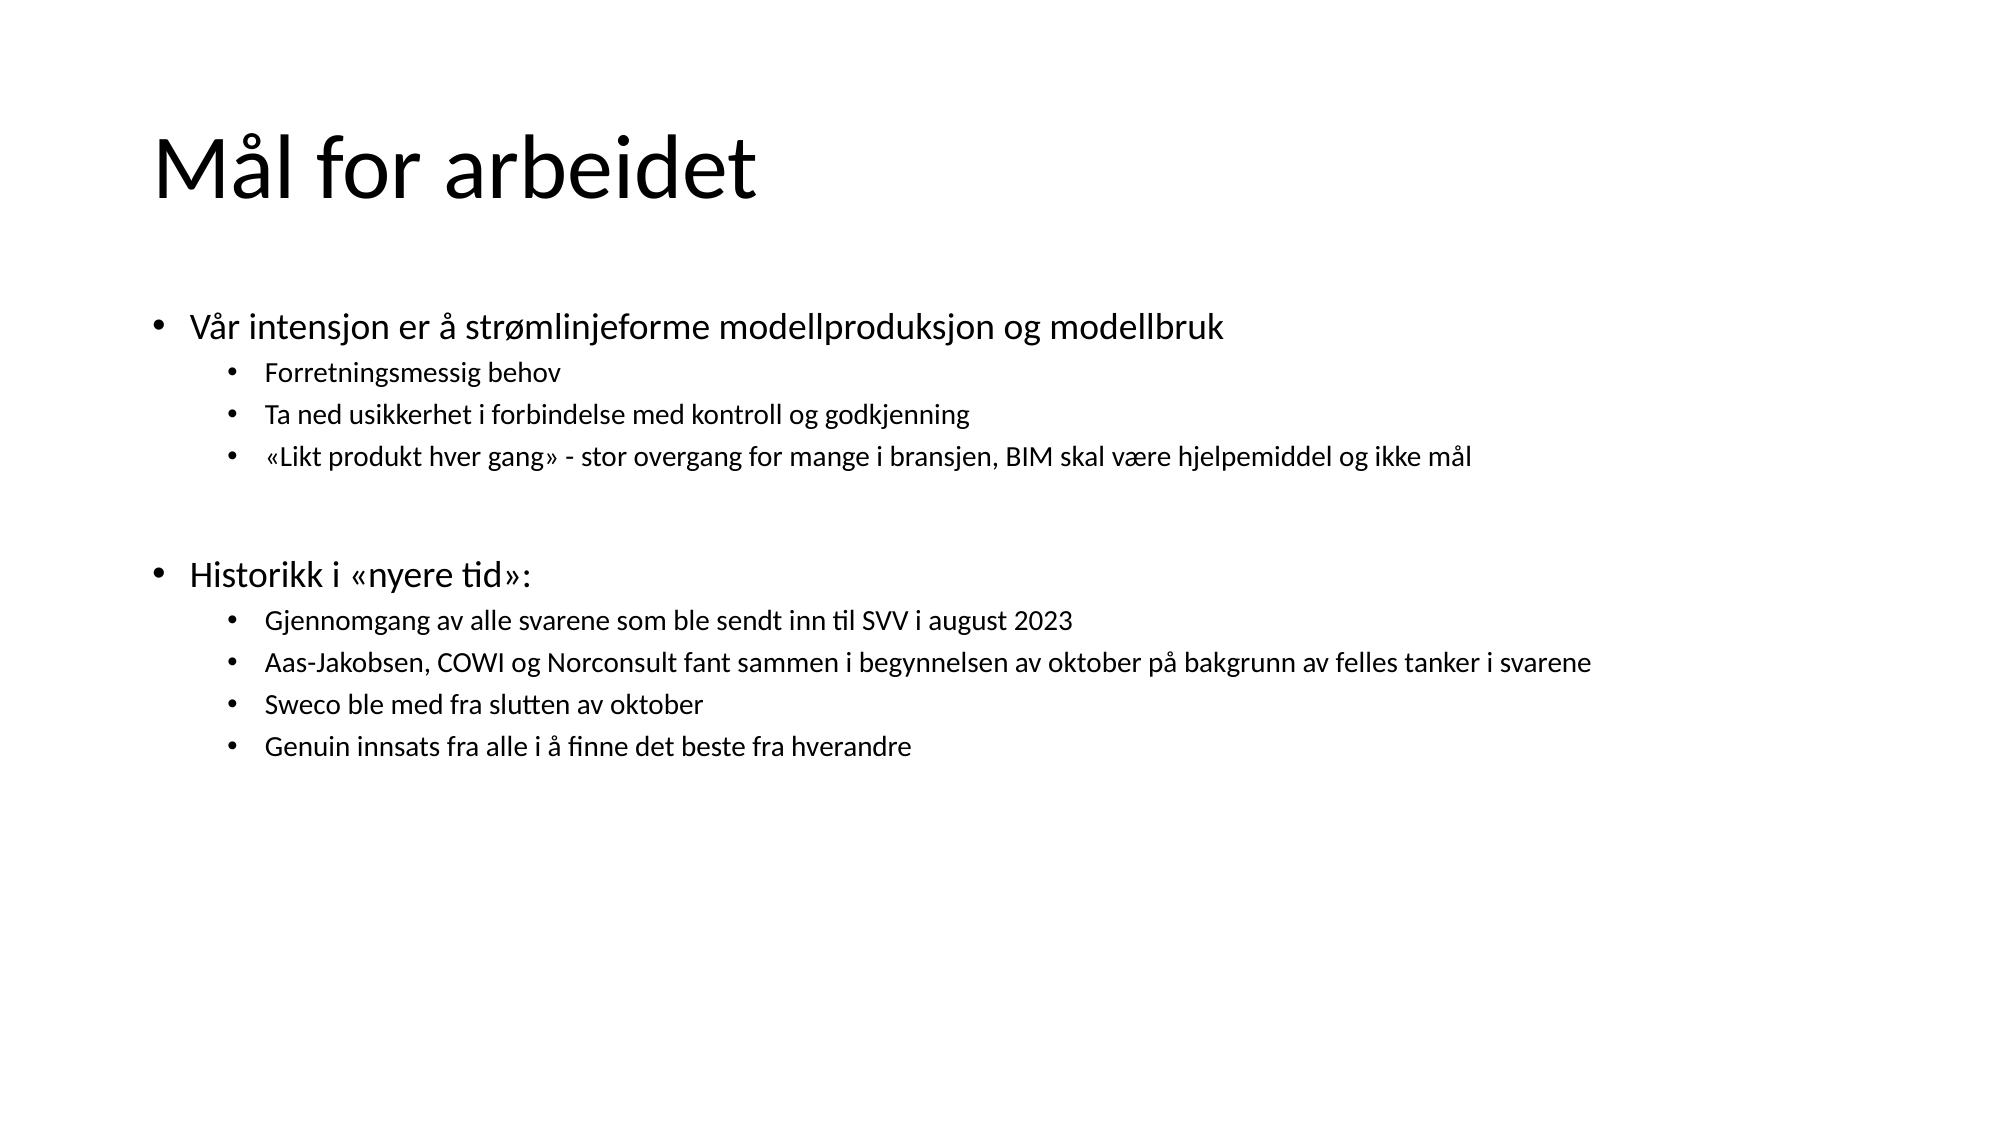

# Mål for arbeidet
Vår intensjon er å strømlinjeforme modellproduksjon og modellbruk
Forretningsmessig behov
Ta ned usikkerhet i forbindelse med kontroll og godkjenning
«Likt produkt hver gang» - stor overgang for mange i bransjen, BIM skal være hjelpemiddel og ikke mål

Historikk i «nyere tid»:
Gjennomgang av alle svarene som ble sendt inn til SVV i august 2023
Aas-Jakobsen, COWI og Norconsult fant sammen i begynnelsen av oktober på bakgrunn av felles tanker i svarene
Sweco ble med fra slutten av oktober
Genuin innsats fra alle i å finne det beste fra hverandre